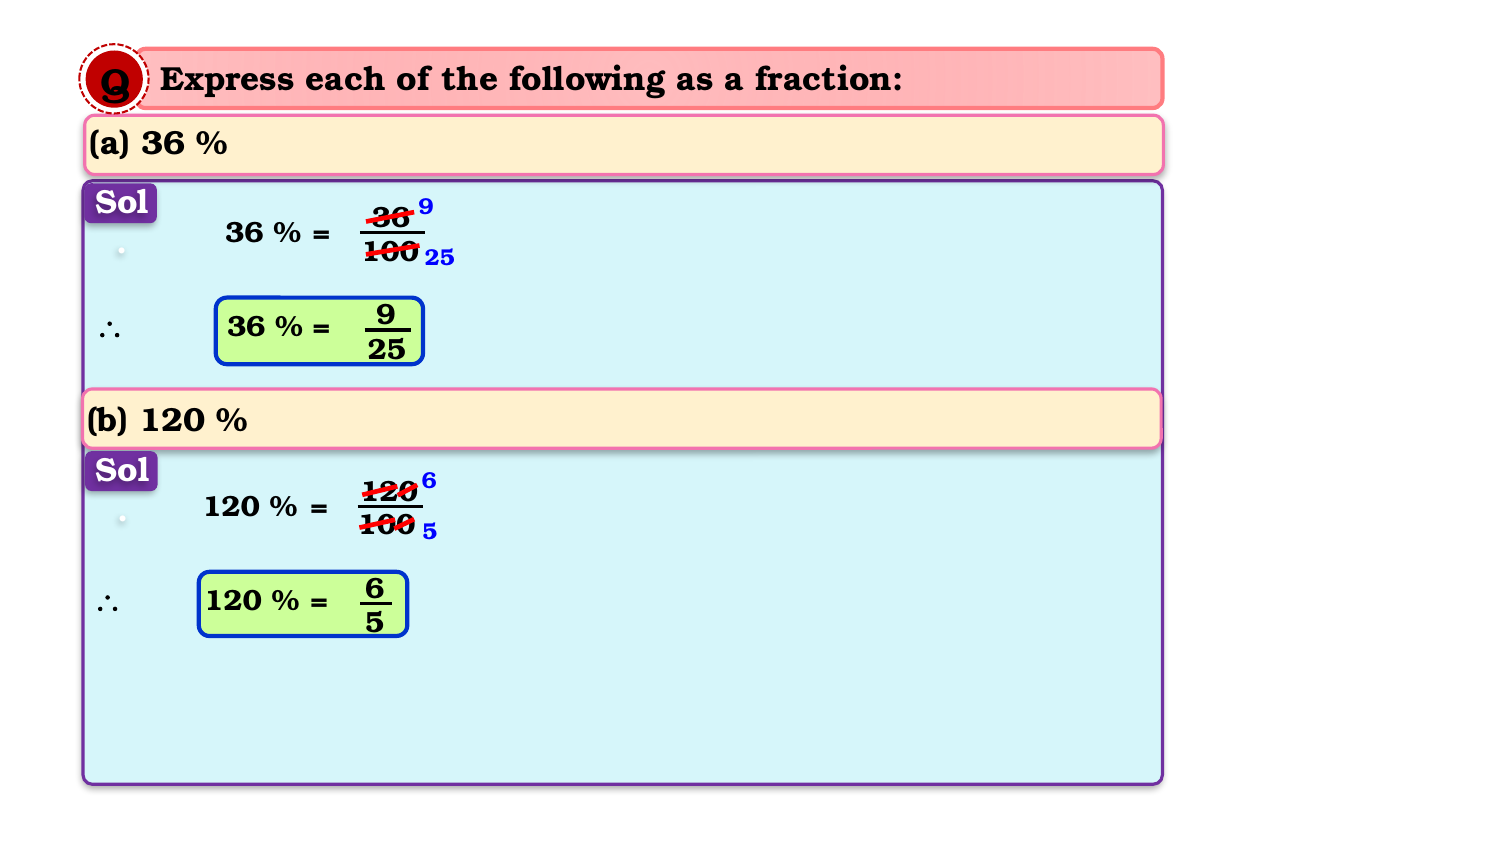

Q

Express each of the following as a fraction:
(a) 36 %

Sol.

9
36
36 %
=
100
25
9

∴
36 %
=
25

(b) 120 %
Sol.

6
120
120 %
=
100
5
6

∴
120 %
=
5